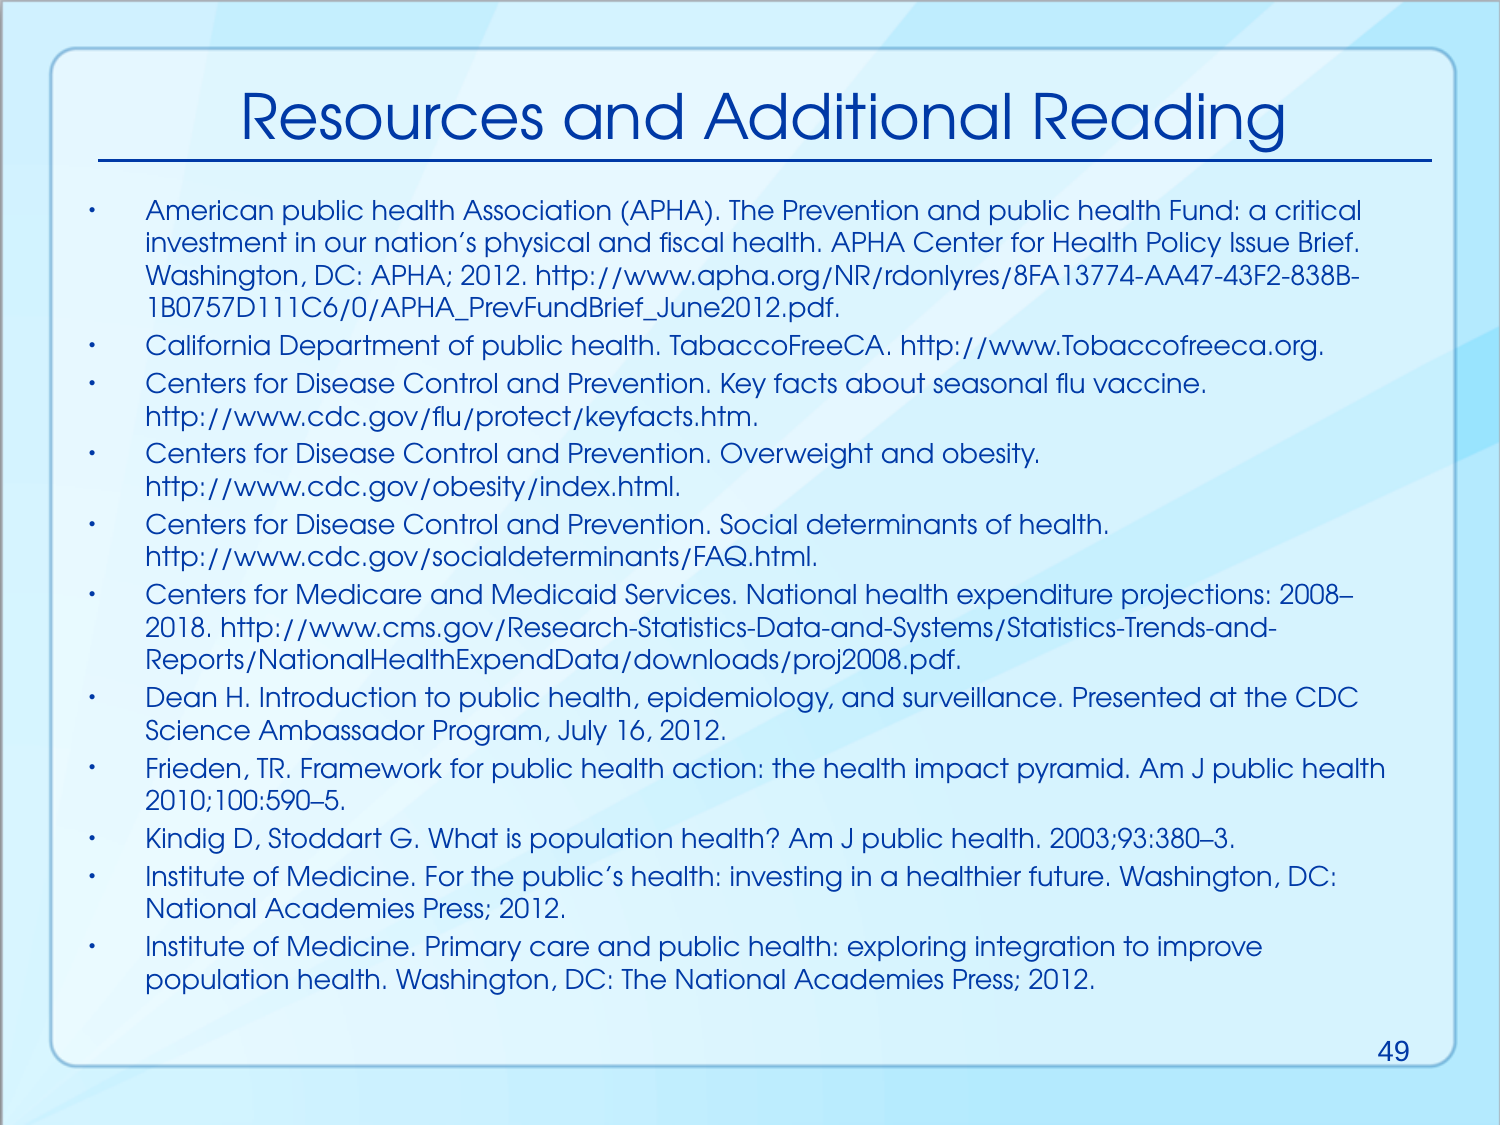

Resources and Additional Reading
American public health Association (APHA). The Prevention and public health Fund: a critical investment in our nation’s physical and fiscal health. APHA Center for Health Policy Issue Brief. Washington, DC: APHA; 2012. http://www.apha.org/NR/rdonlyres/8FA13774-AA47-43F2-838B-1B0757D111C6/0/APHA_PrevFundBrief_June2012.pdf.
California Department of public health. TabaccoFreeCA. http://www.Tobaccofreeca.org.
Centers for Disease Control and Prevention. Key facts about seasonal flu vaccine. http://www.cdc.gov/flu/protect/keyfacts.htm.
Centers for Disease Control and Prevention. Overweight and obesity. http://www.cdc.gov/obesity/index.html.
Centers for Disease Control and Prevention. Social determinants of health. http://www.cdc.gov/socialdeterminants/FAQ.html.
Centers for Medicare and Medicaid Services. National health expenditure projections: 2008–2018. http://www.cms.gov/Research-Statistics-Data-and-Systems/Statistics-Trends-and-Reports/NationalHealthExpendData/downloads/proj2008.pdf.
Dean H. Introduction to public health, epidemiology, and surveillance. Presented at the CDC Science Ambassador Program, July 16, 2012.
Frieden, TR. Framework for public health action: the health impact pyramid. Am J public health 2010;100:590–5.
Kindig D, Stoddart G. What is population health? Am J public health. 2003;93:380–3.
Institute of Medicine. For the public’s health: investing in a healthier future. Washington, DC: National Academies Press; 2012.
Institute of Medicine. Primary care and public health: exploring integration to improve population health. Washington, DC: The National Academies Press; 2012.
49